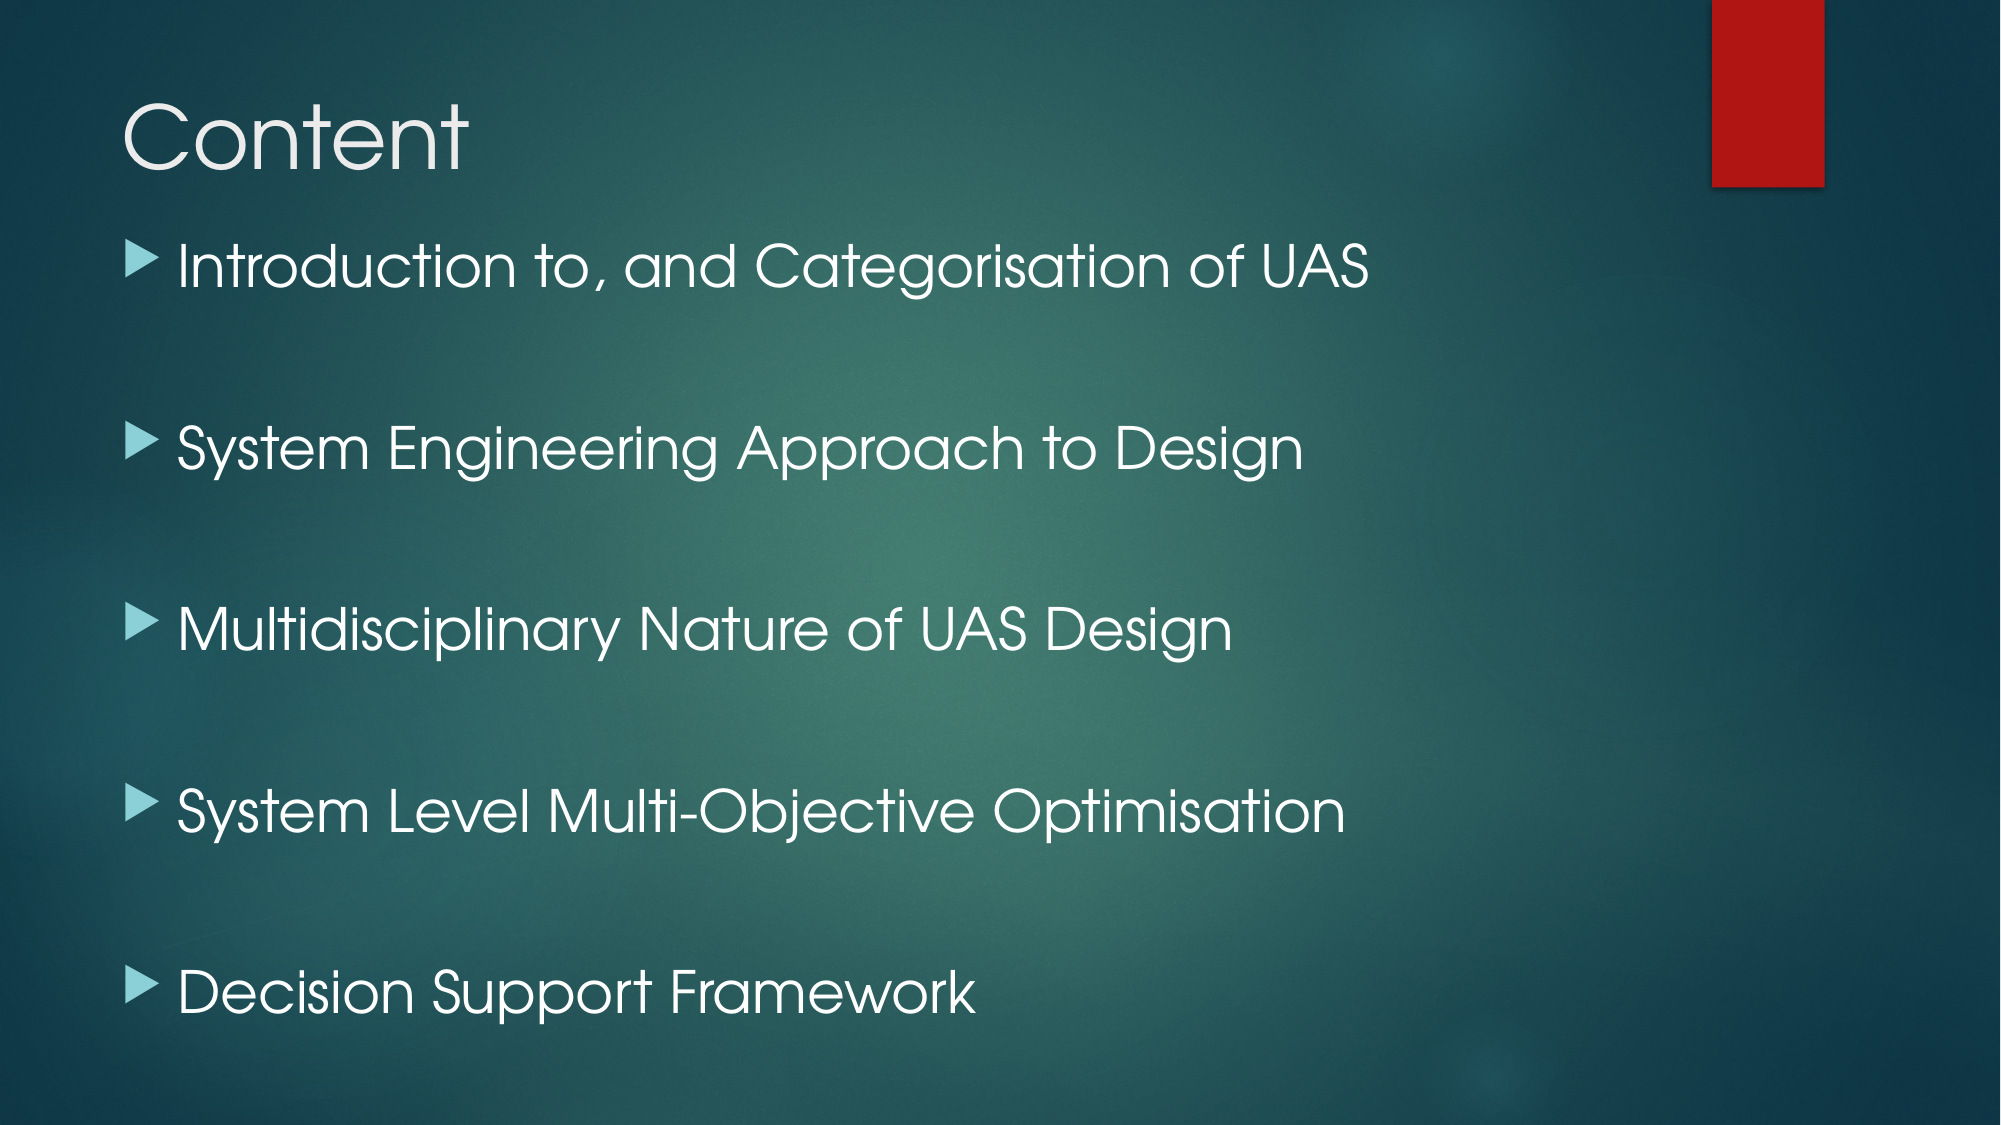

# Content
Introduction to, and Categorisation of UAS

System Engineering Approach to Design

Multidisciplinary Nature of UAS Design

System Level Multi-Objective Optimisation

Decision Support Framework